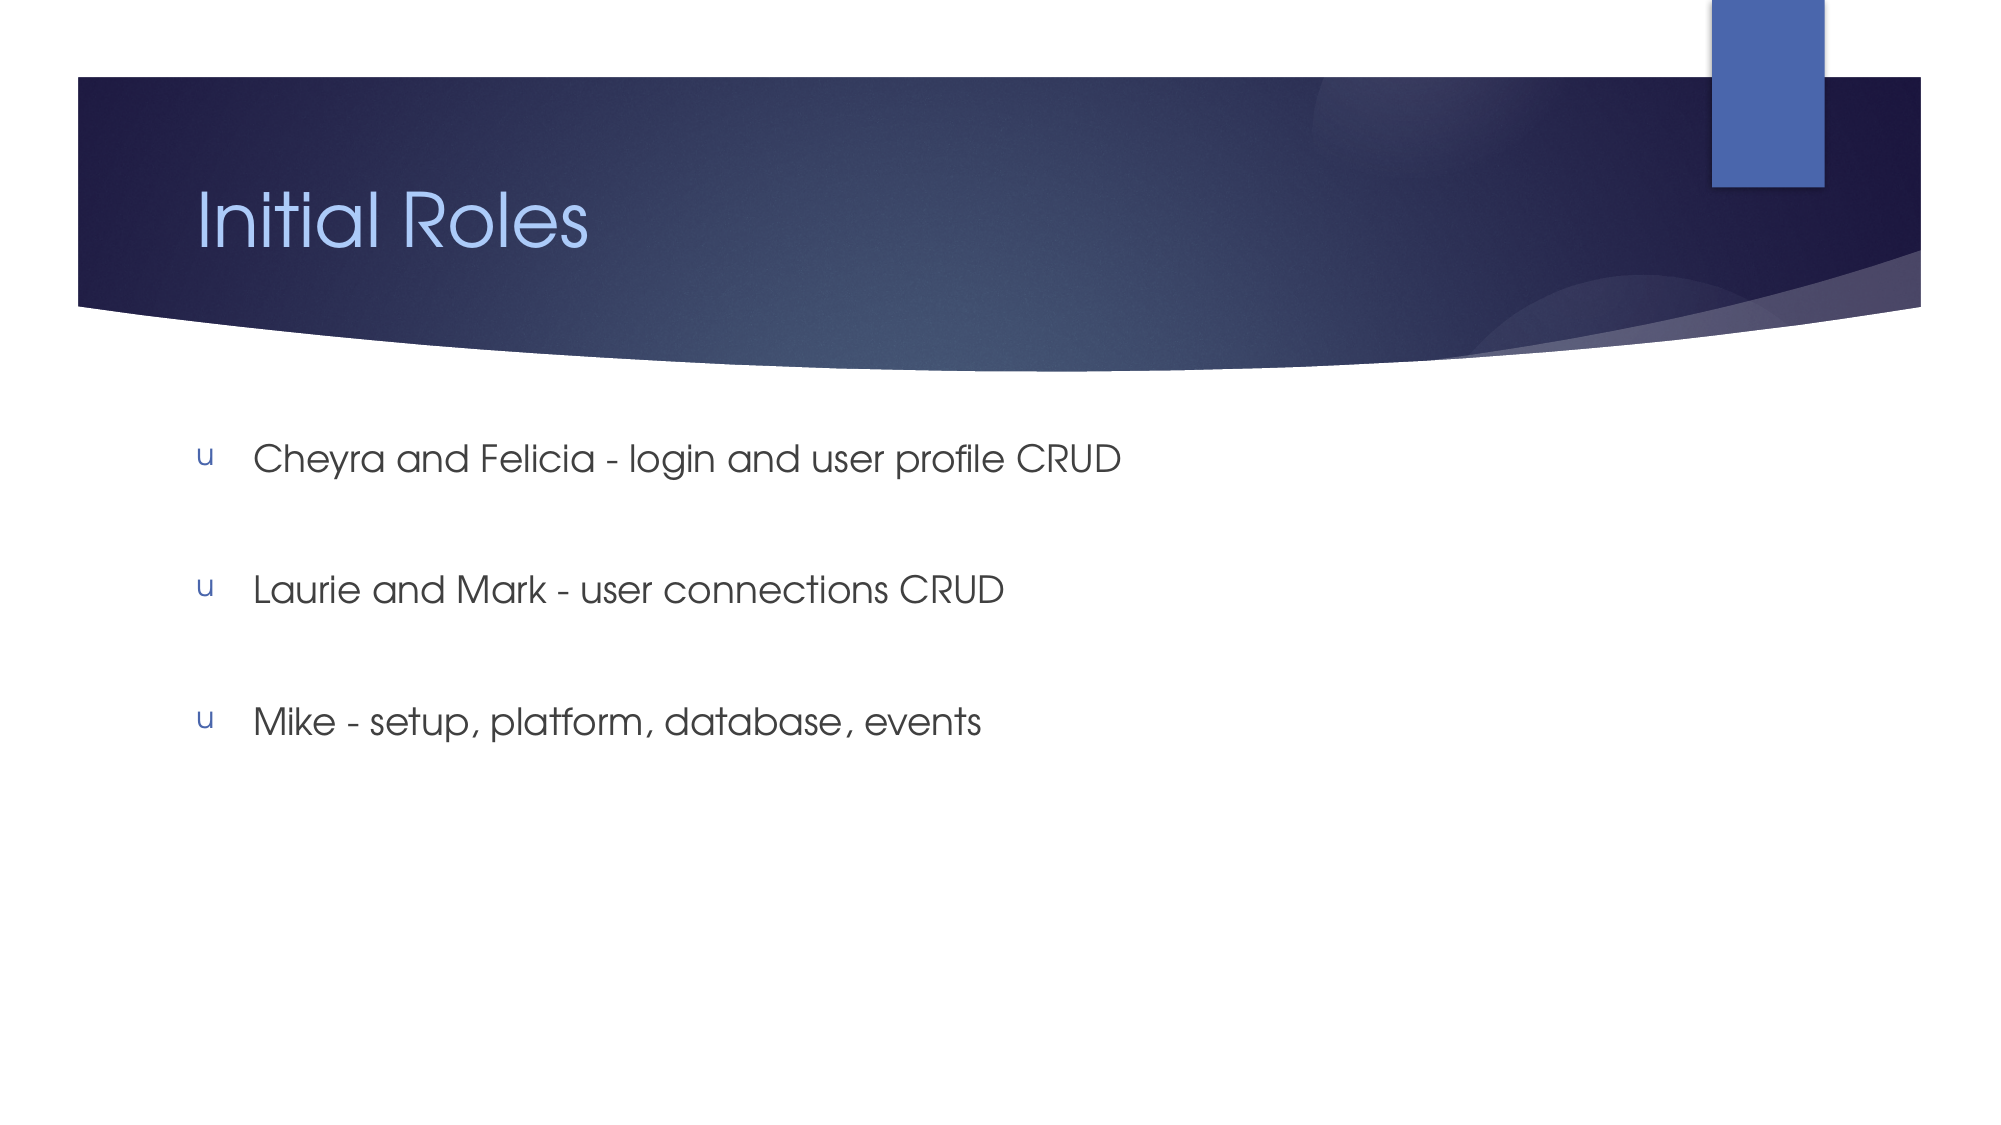

# Initial Roles
Cheyra and Felicia - login and user profile CRUD

Laurie and Mark - user connections CRUD

Mike - setup, platform, database, events